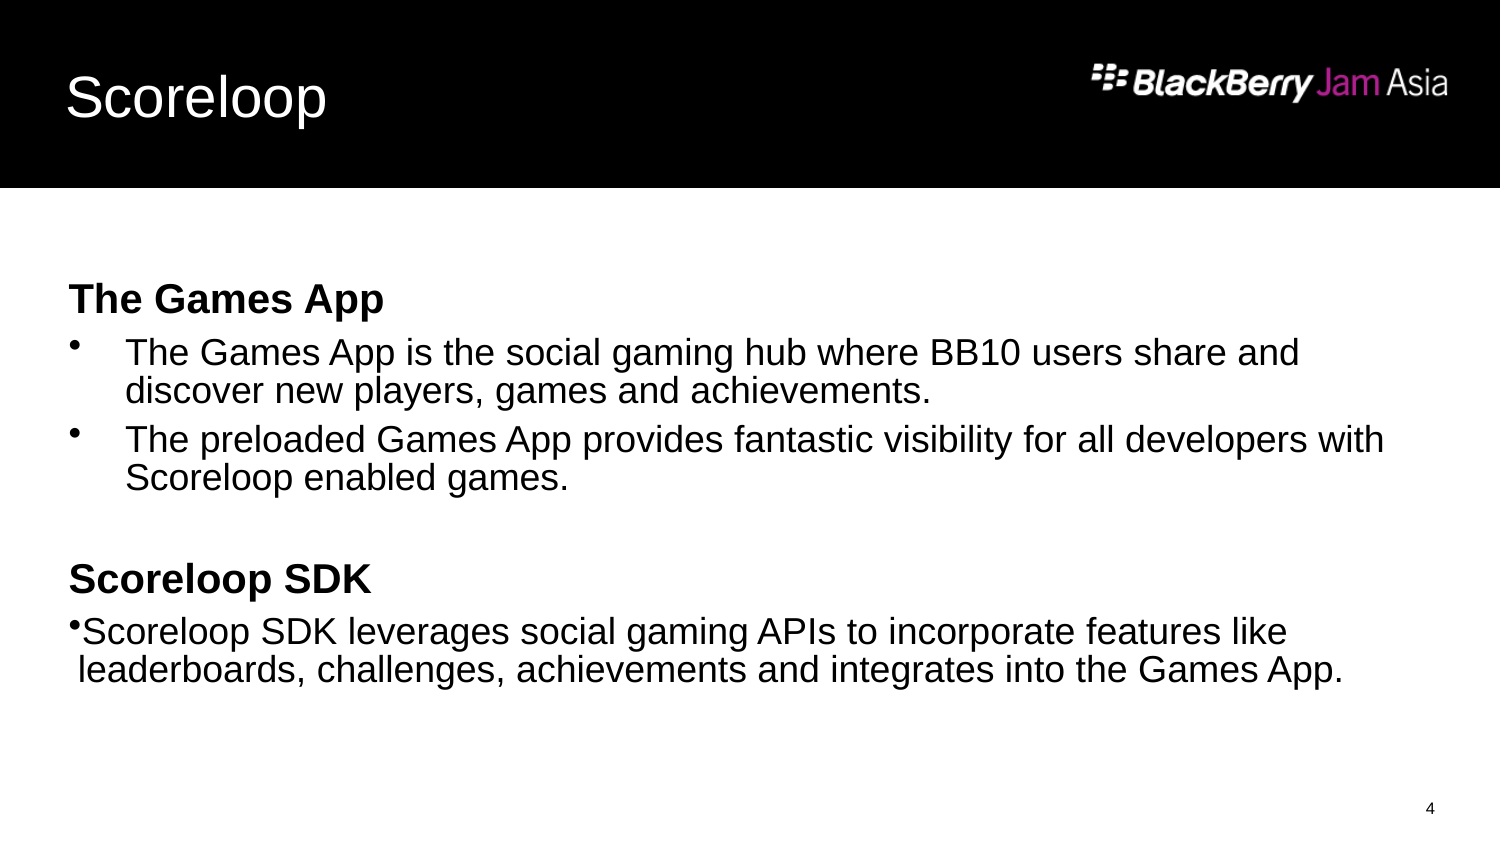

# Scoreloop

The Games App
The Games App is the social gaming hub where BB10 users share and discover new players, games and achievements.
The preloaded Games App provides fantastic visibility for all developers with Scoreloop enabled games.

Scoreloop SDK
Scoreloop SDK leverages social gaming APIs to incorporate features like leaderboards, challenges, achievements and integrates into the Games App.

4